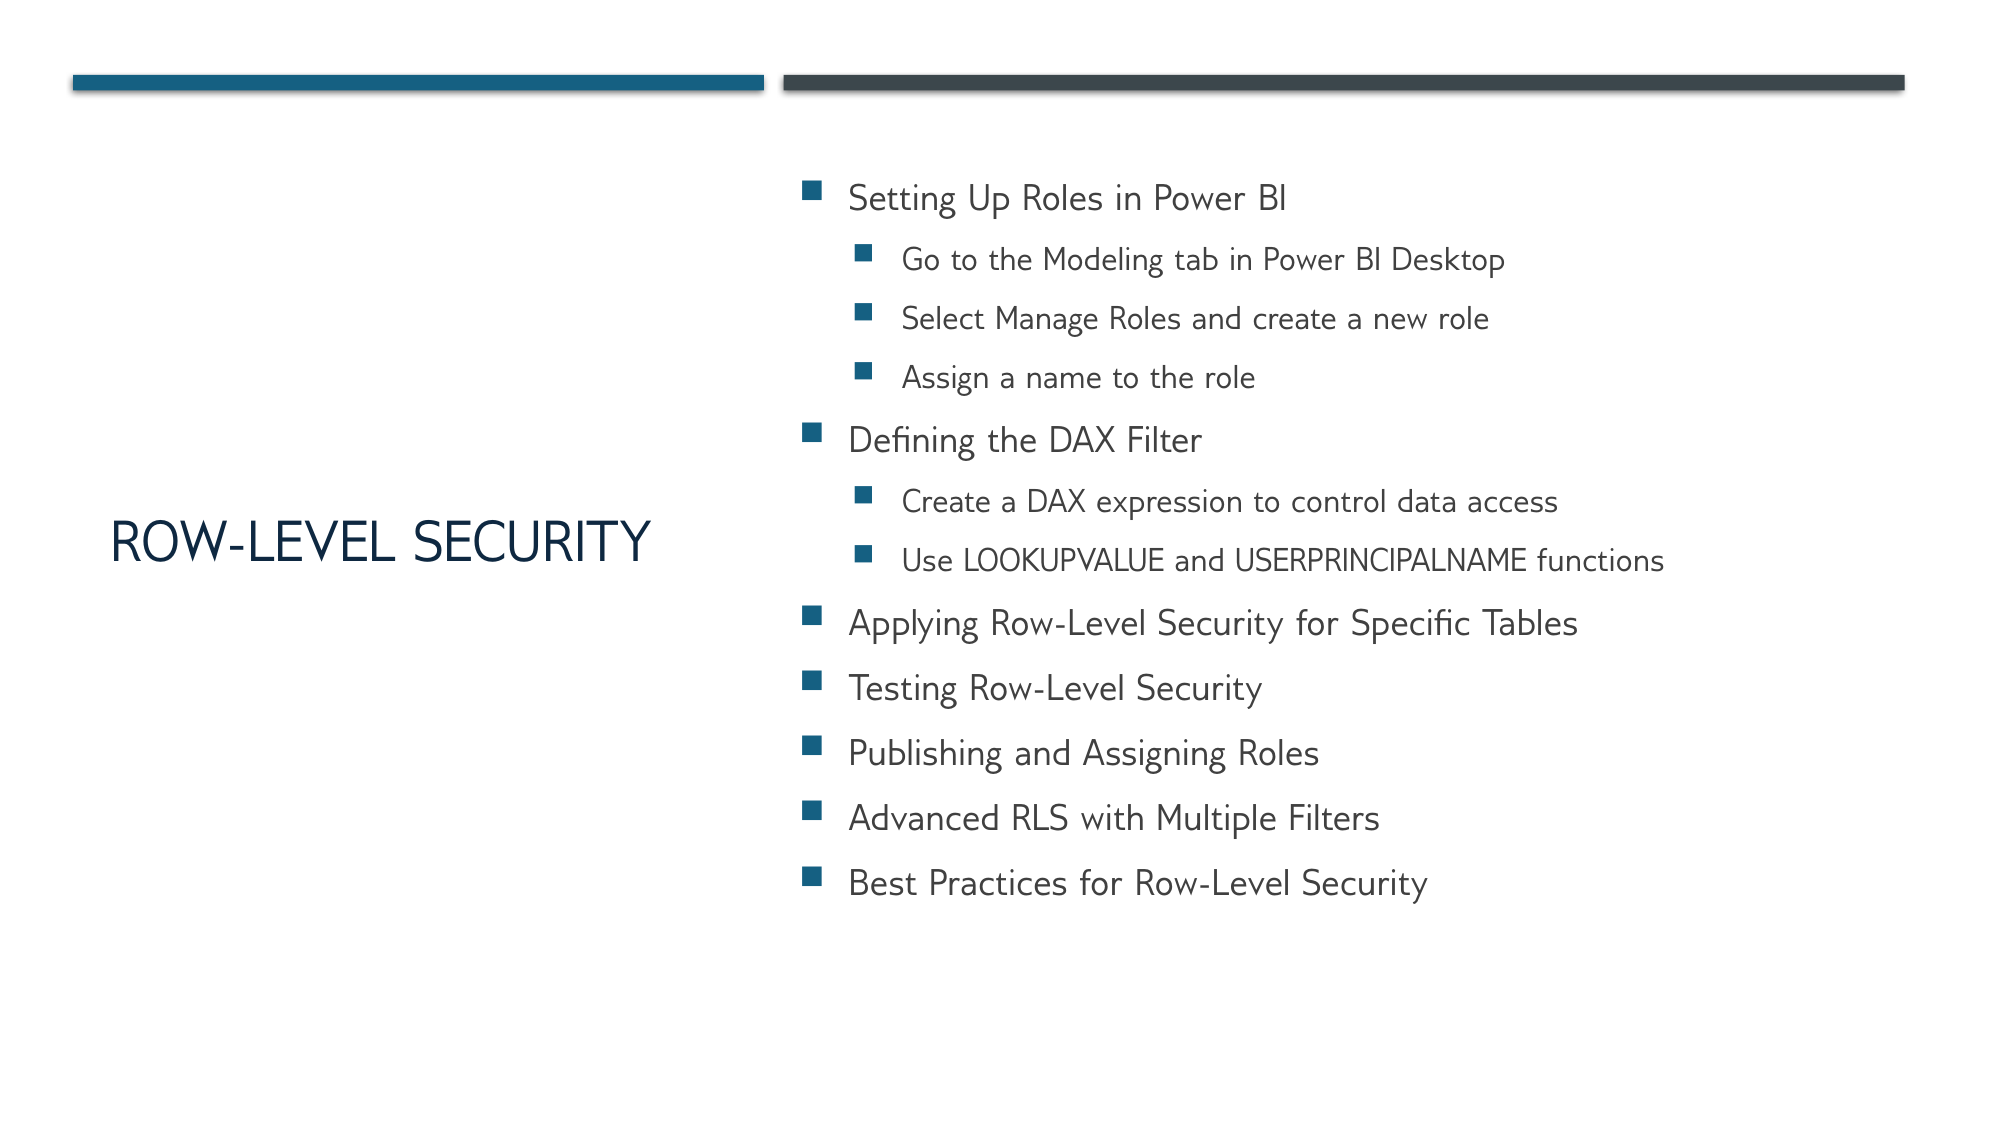

# Row-Level Security
Setting Up Roles in Power BI
Go to the Modeling tab in Power BI Desktop
Select Manage Roles and create a new role
Assign a name to the role
Defining the DAX Filter
Create a DAX expression to control data access
Use LOOKUPVALUE and USERPRINCIPALNAME functions
Applying Row-Level Security for Specific Tables
Testing Row-Level Security
Publishing and Assigning Roles
Advanced RLS with Multiple Filters
Best Practices for Row-Level Security